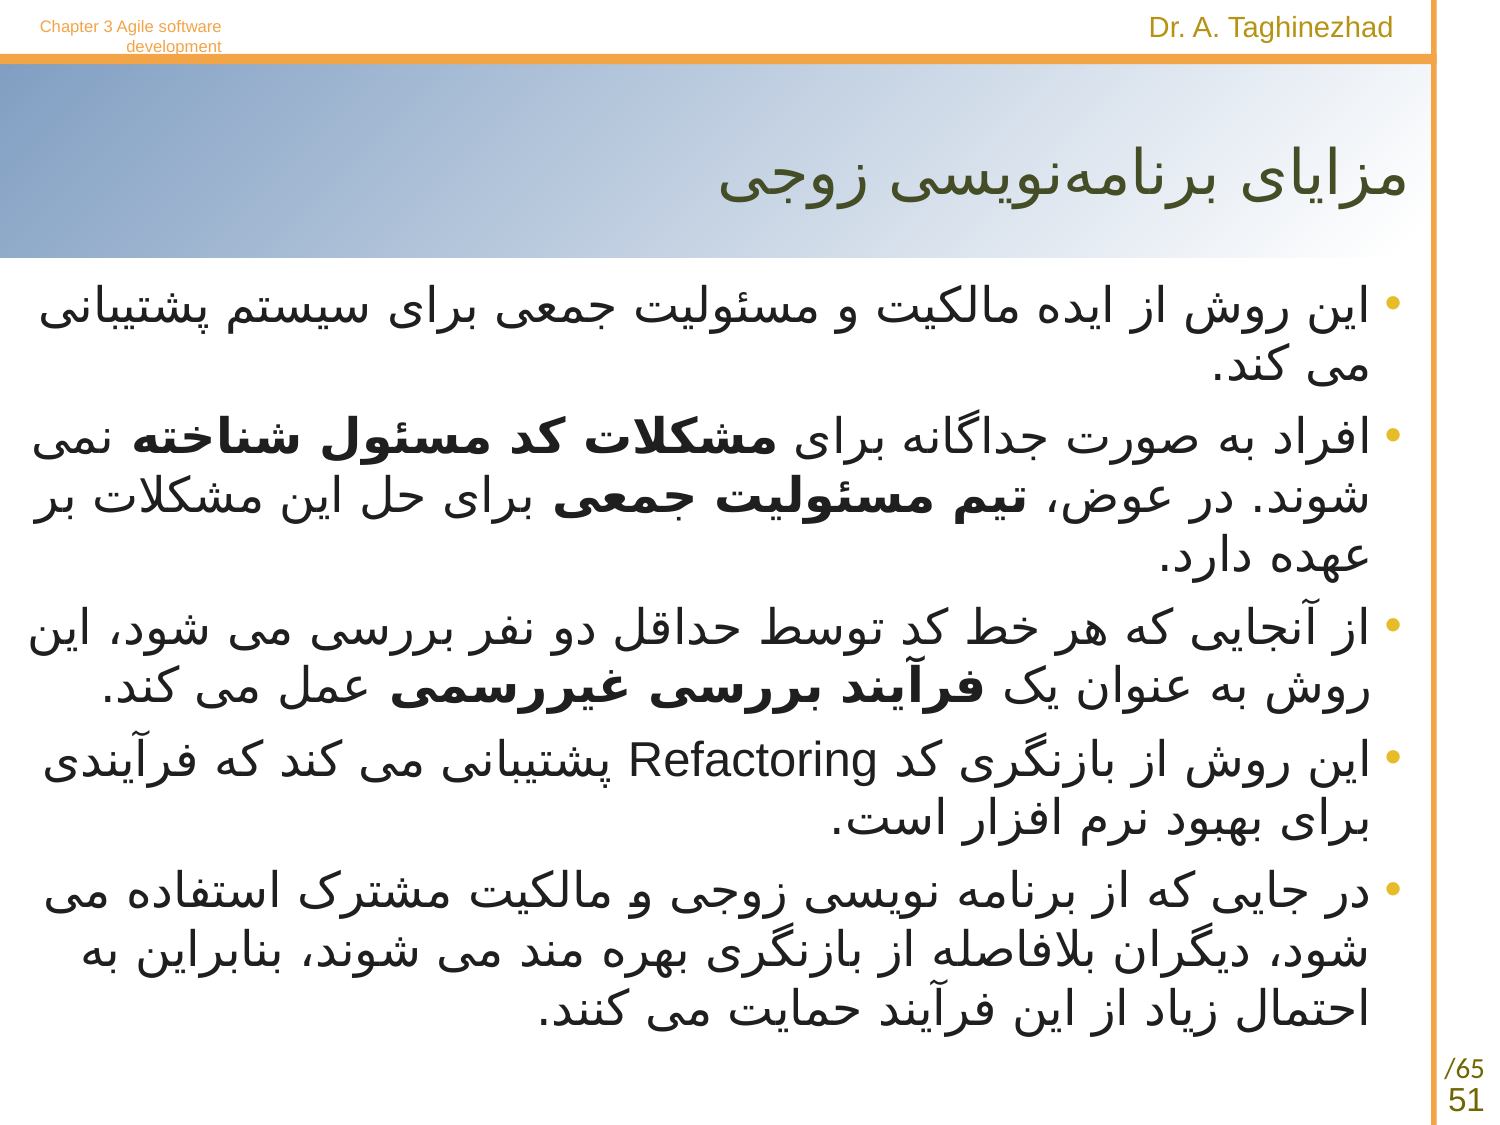

Chapter 3 Agile software development
# مزایای برنامه‌نویسی زوجی
این روش از ایده مالکیت و مسئولیت جمعی برای سیستم پشتیبانی می کند.
افراد به صورت جداگانه برای مشکلات کد مسئول شناخته نمی شوند. در عوض، تیم مسئولیت جمعی برای حل این مشکلات بر عهده دارد.
از آنجایی که هر خط کد توسط حداقل دو نفر بررسی می شود، این روش به عنوان یک فرآیند بررسی غیررسمی عمل می کند.
این روش از بازنگری کد Refactoring پشتیبانی می کند که فرآیندی برای بهبود نرم افزار است.
در جایی که از برنامه نویسی زوجی و مالکیت مشترک استفاده می شود، دیگران بلافاصله از بازنگری بهره مند می شوند، بنابراین به احتمال زیاد از این فرآیند حمایت می کنند.
51